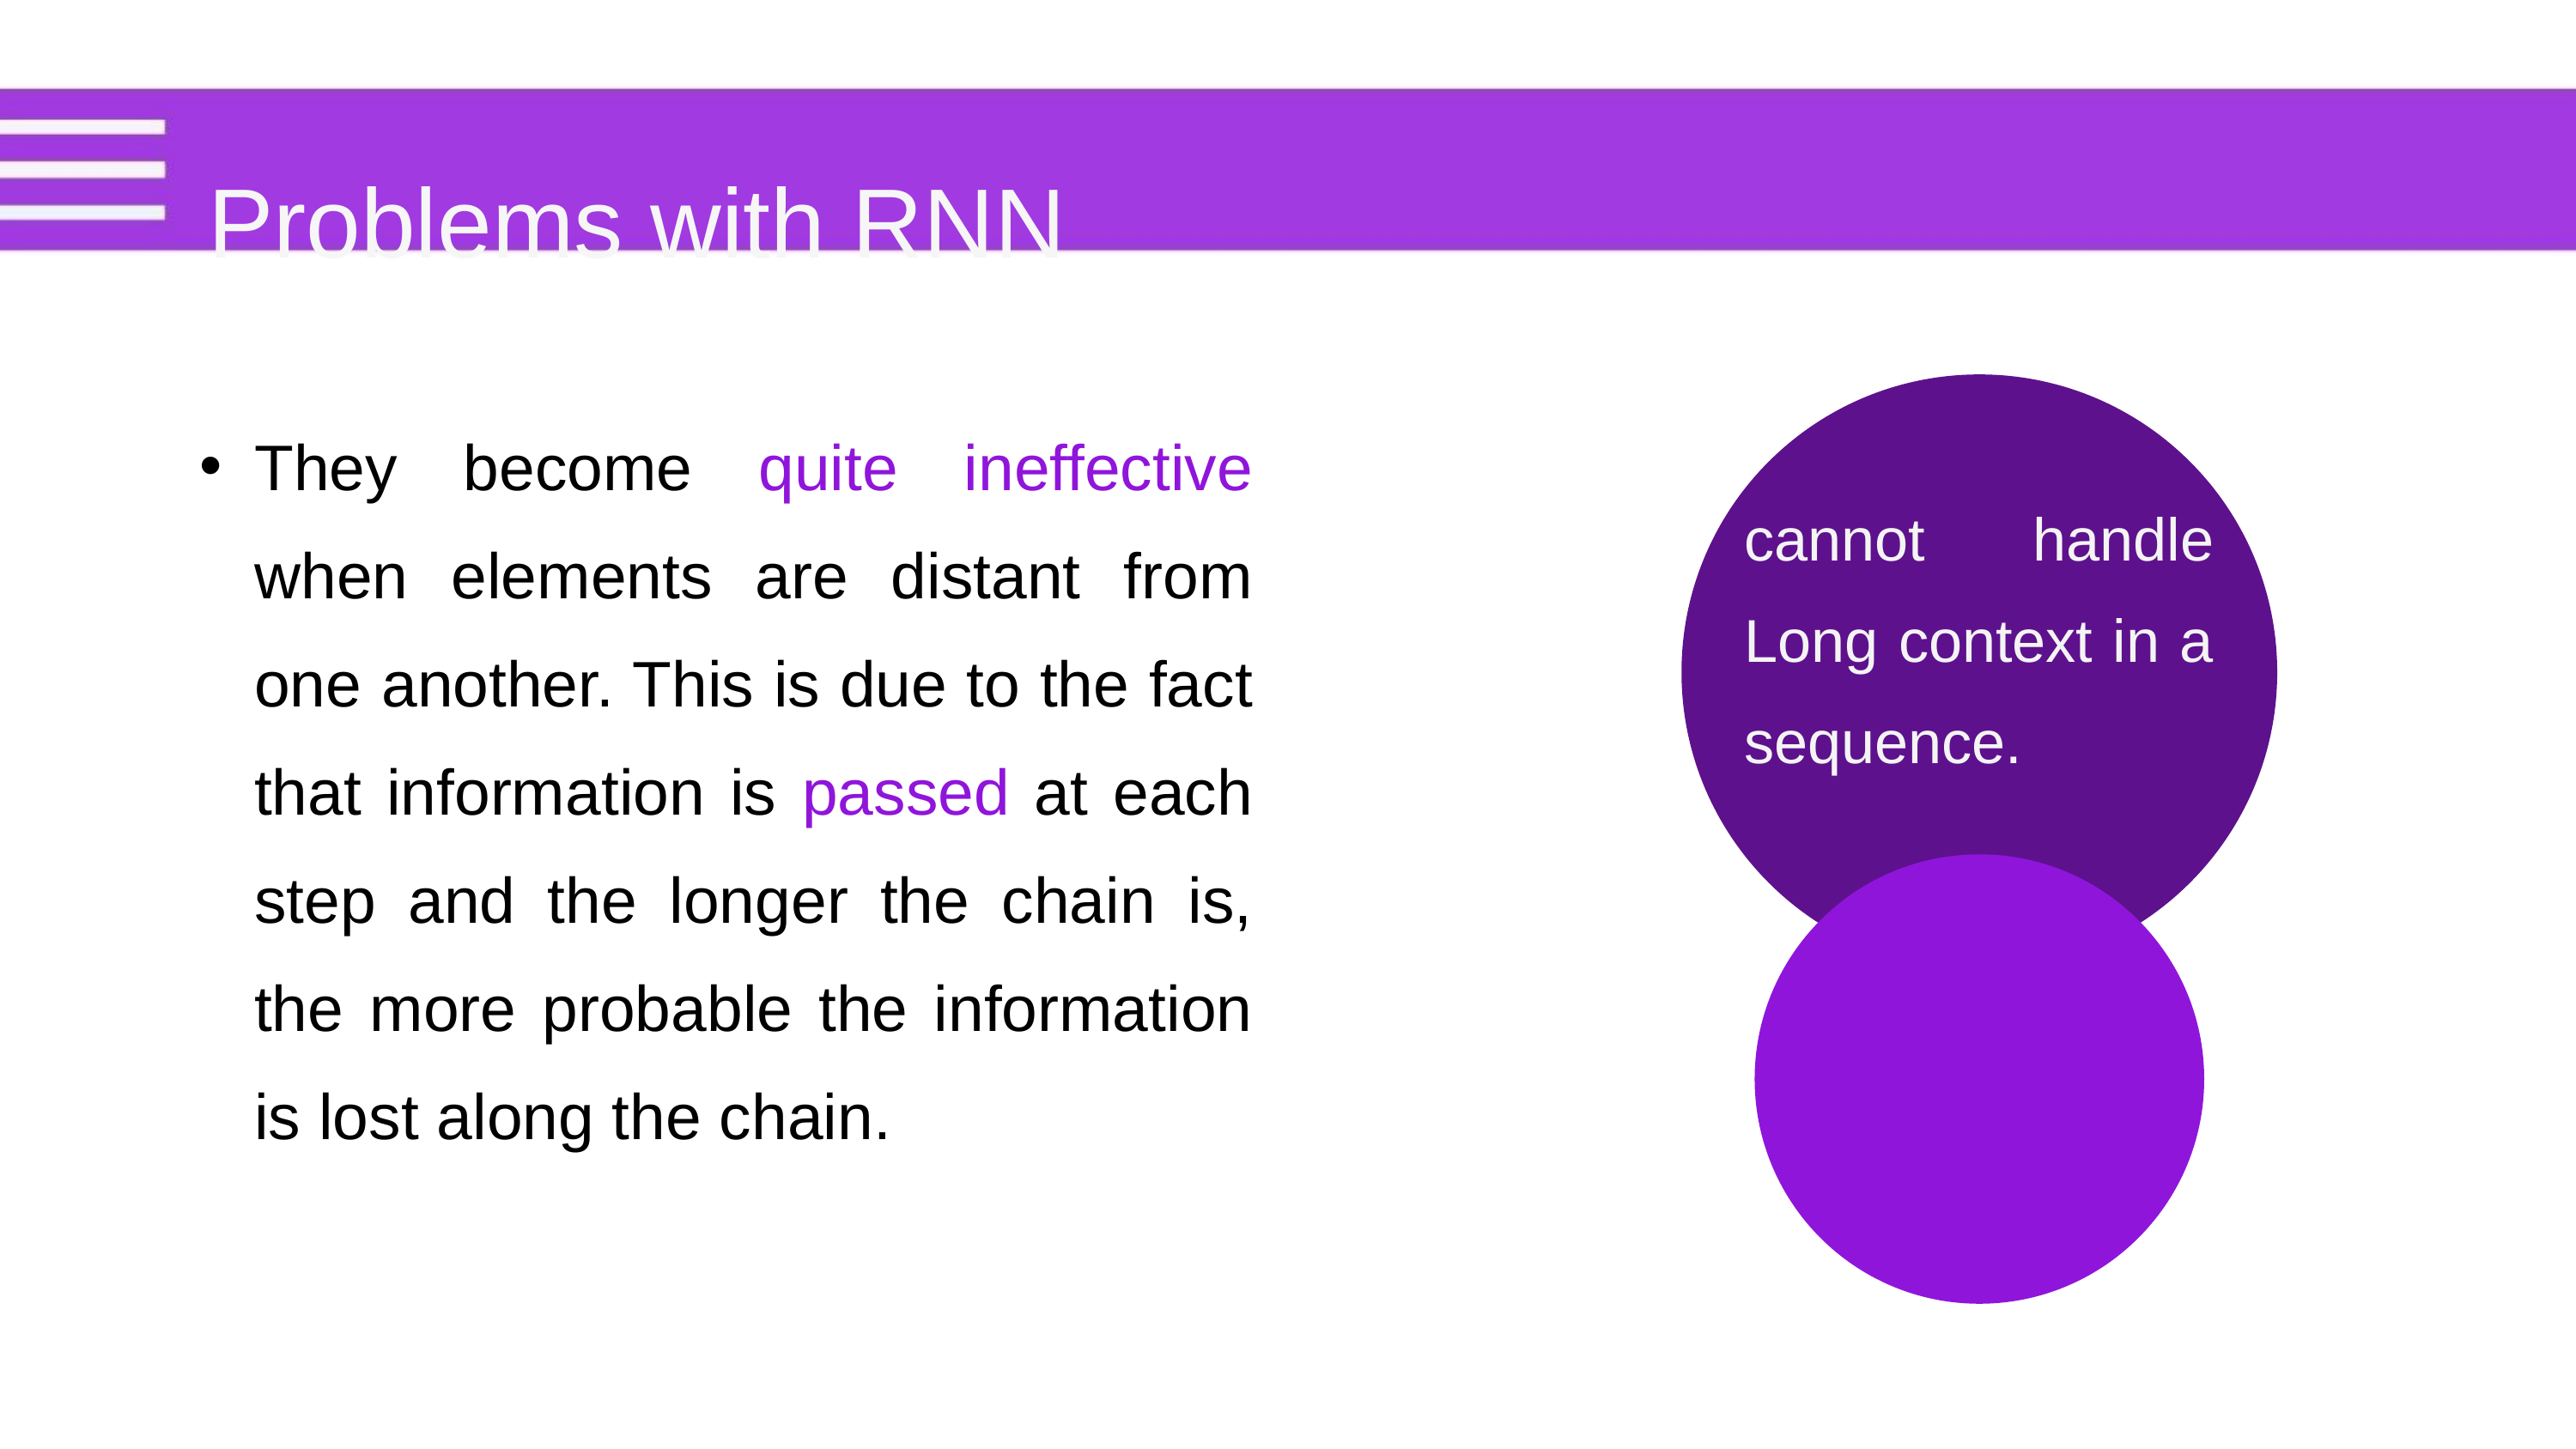

Problems with RNN

cannot handle Long context in a sequence.

They become quite ineffective when elements are distant from one another. This is due to the fact that information is passed at each step and the longer the chain is, the more probable the information is lost along the chain.